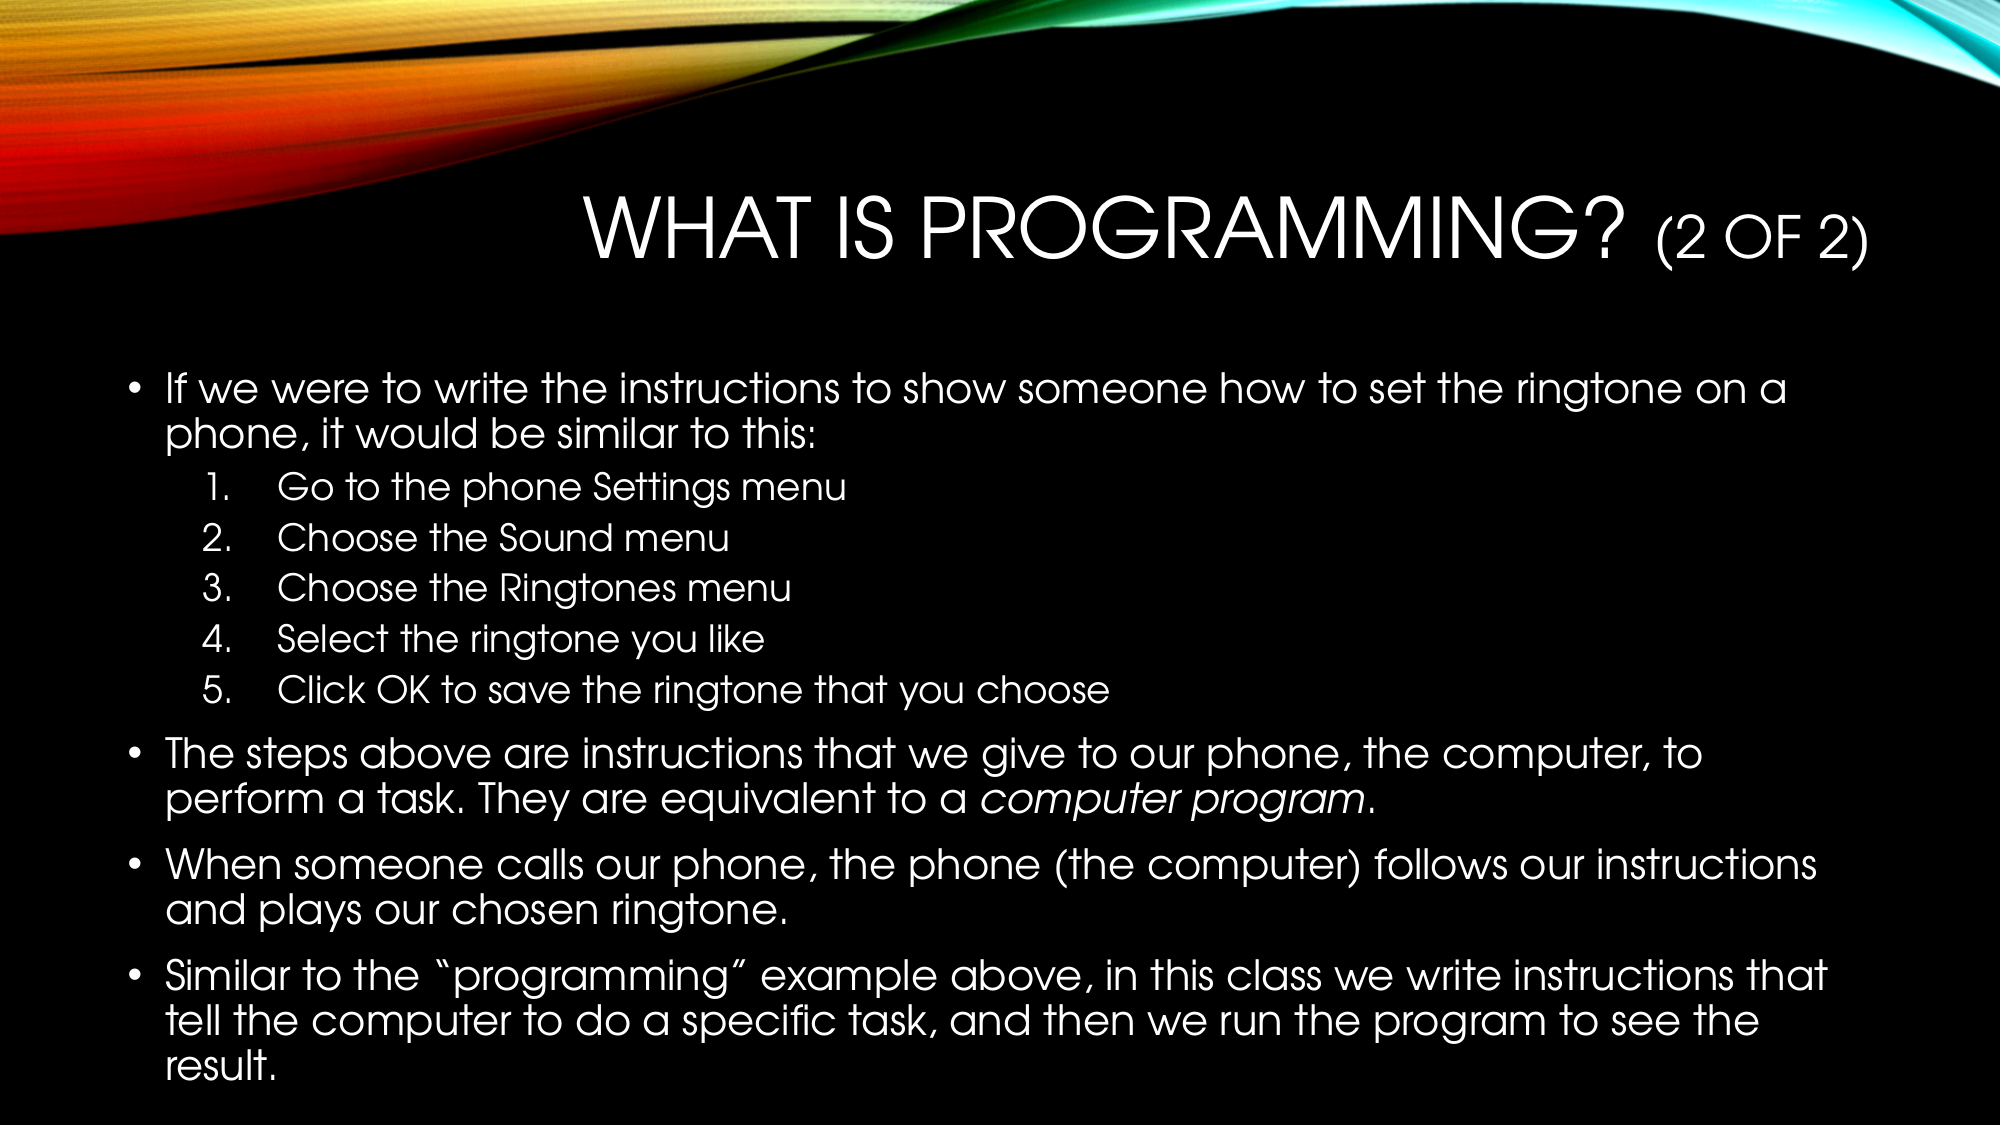

# What Is Programming? (2 of 2)
If we were to write the instructions to show someone how to set the ringtone on a phone, it would be similar to this:
Go to the phone Settings menu
Choose the Sound menu
Choose the Ringtones menu
Select the ringtone you like
Click OK to save the ringtone that you choose
The steps above are instructions that we give to our phone, the computer, to perform a task. They are equivalent to a computer program.
When someone calls our phone, the phone (the computer) follows our instructions and plays our chosen ringtone.
Similar to the “programming” example above, in this class we write instructions that tell the computer to do a specific task, and then we run the program to see the result.